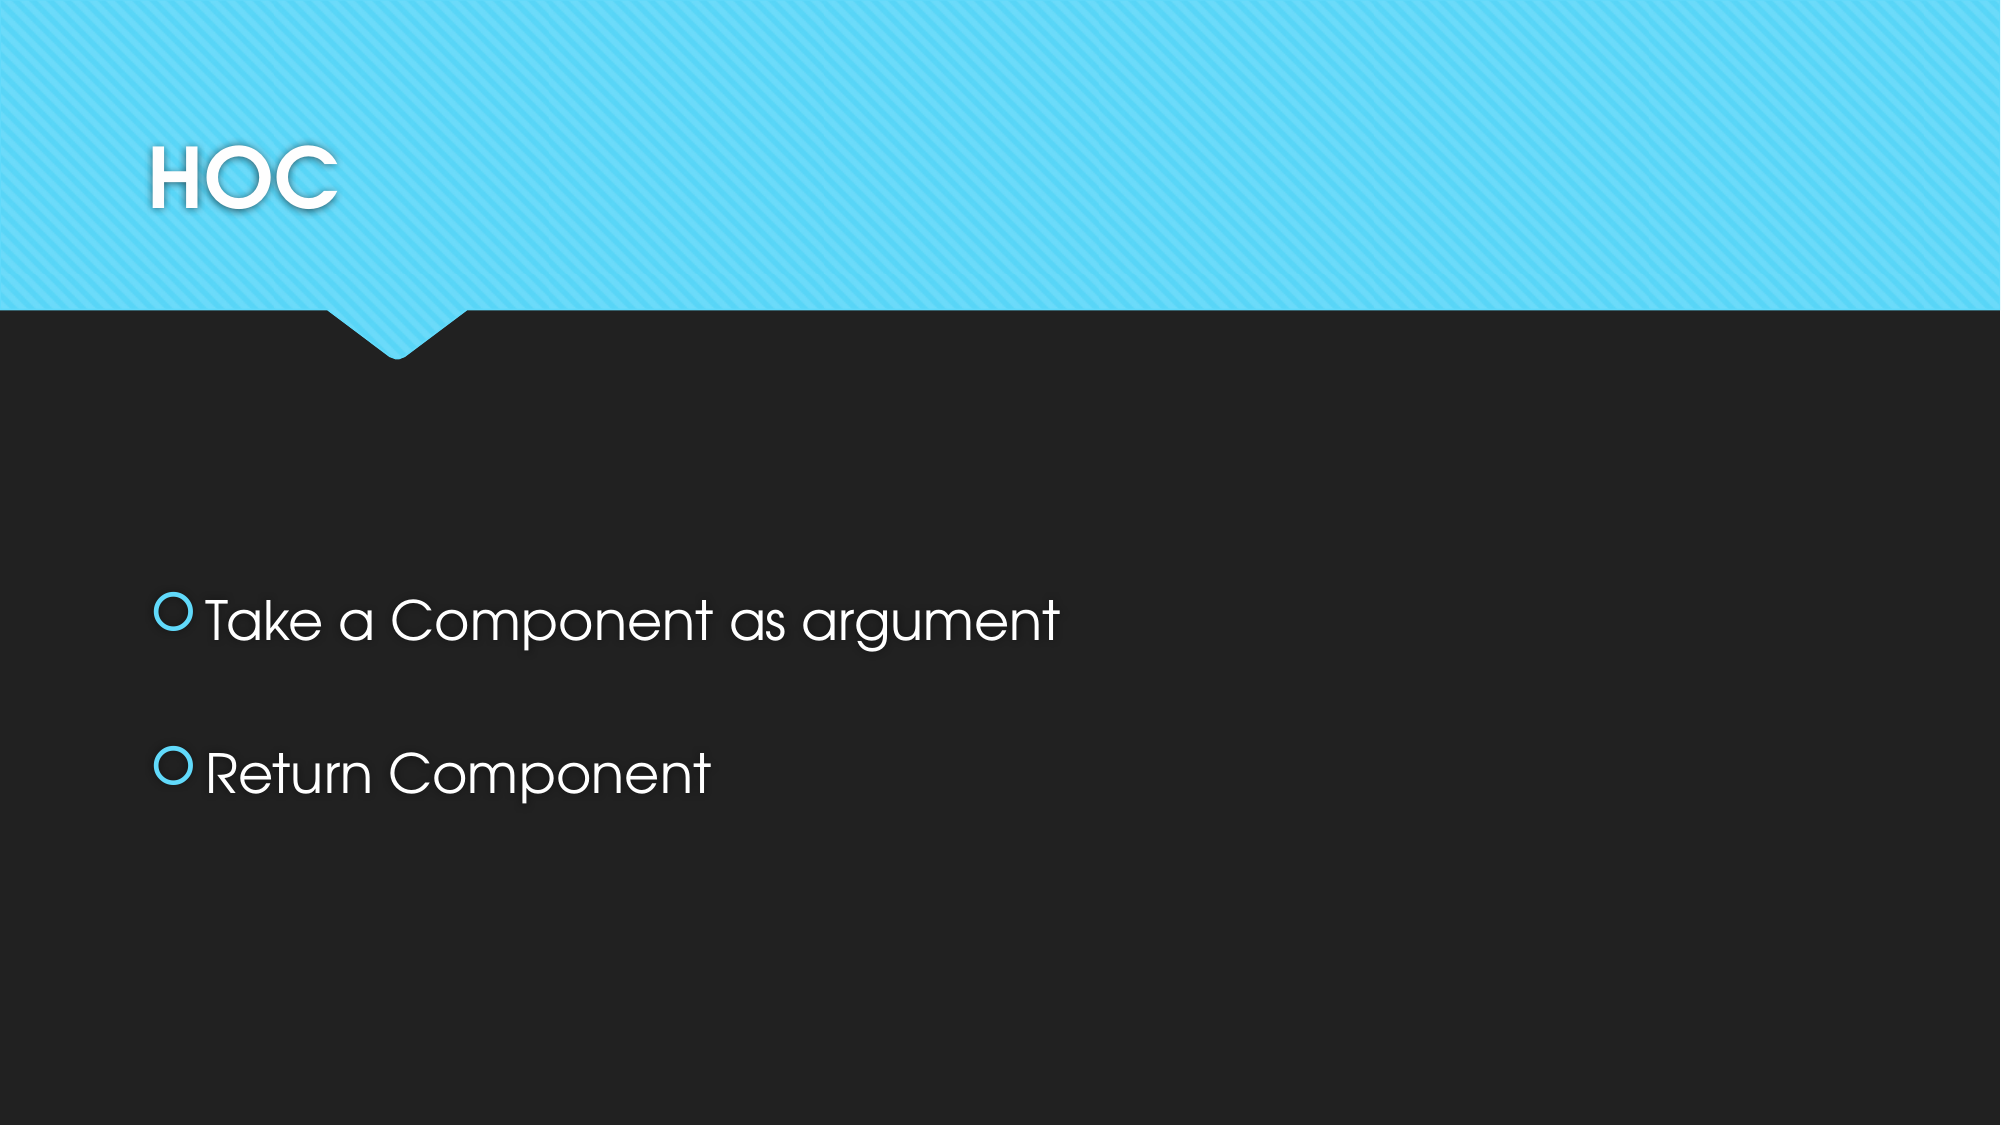

# HOC
Take a Component as argument
Return Component